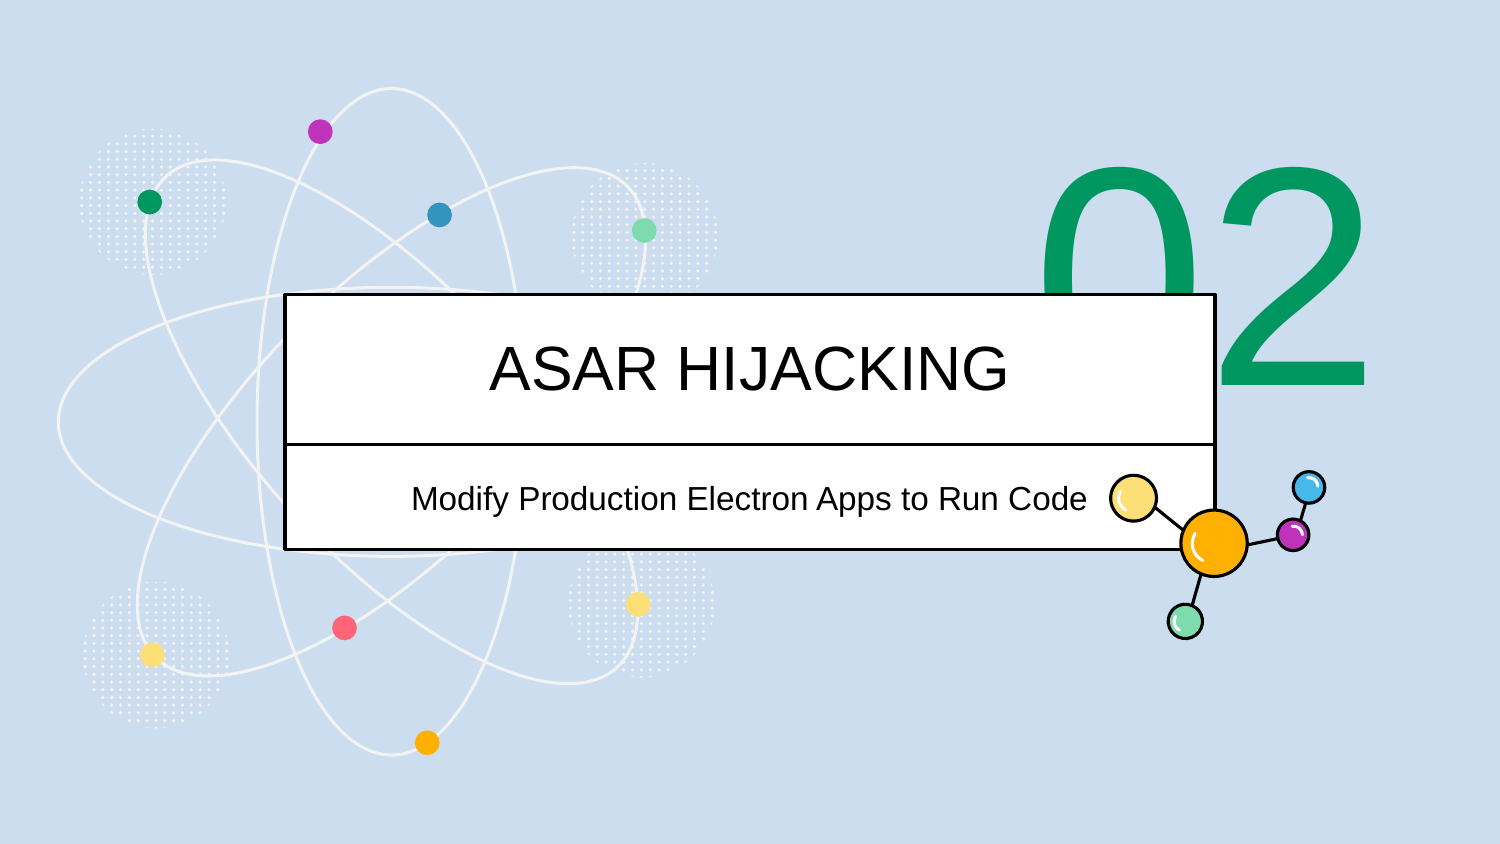

02
# ASAR HIJACKING
Modify Production Electron Apps to Run Code